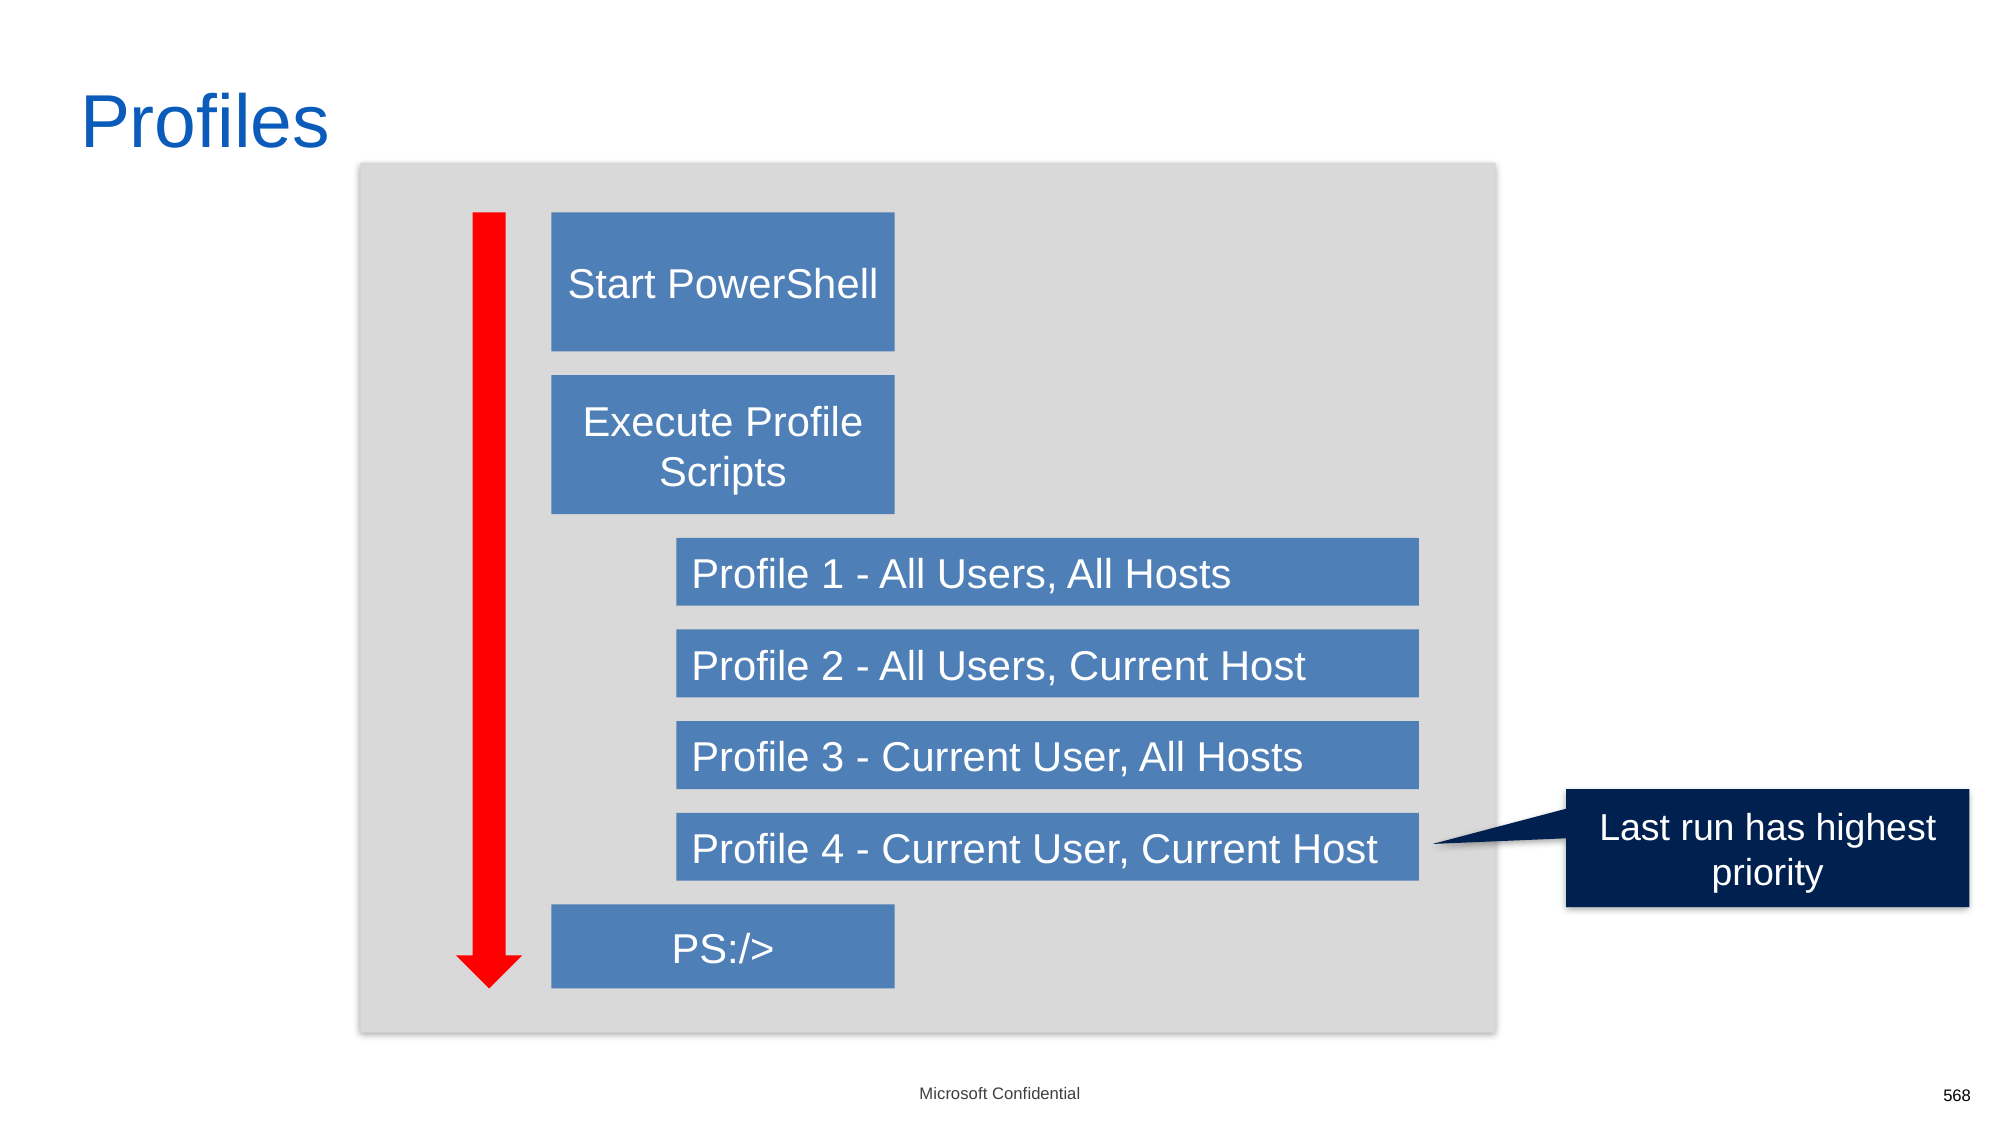

# Profiles

Start PowerShell

Execute Profile Scripts
Profile 1 - All Users, All Hosts
Profile 2 - All Users, Current Host
Profile 3 - Current User, All Hosts
Last run has highest priority
Profile 4 - Current User, Current Host
PS:/>
568